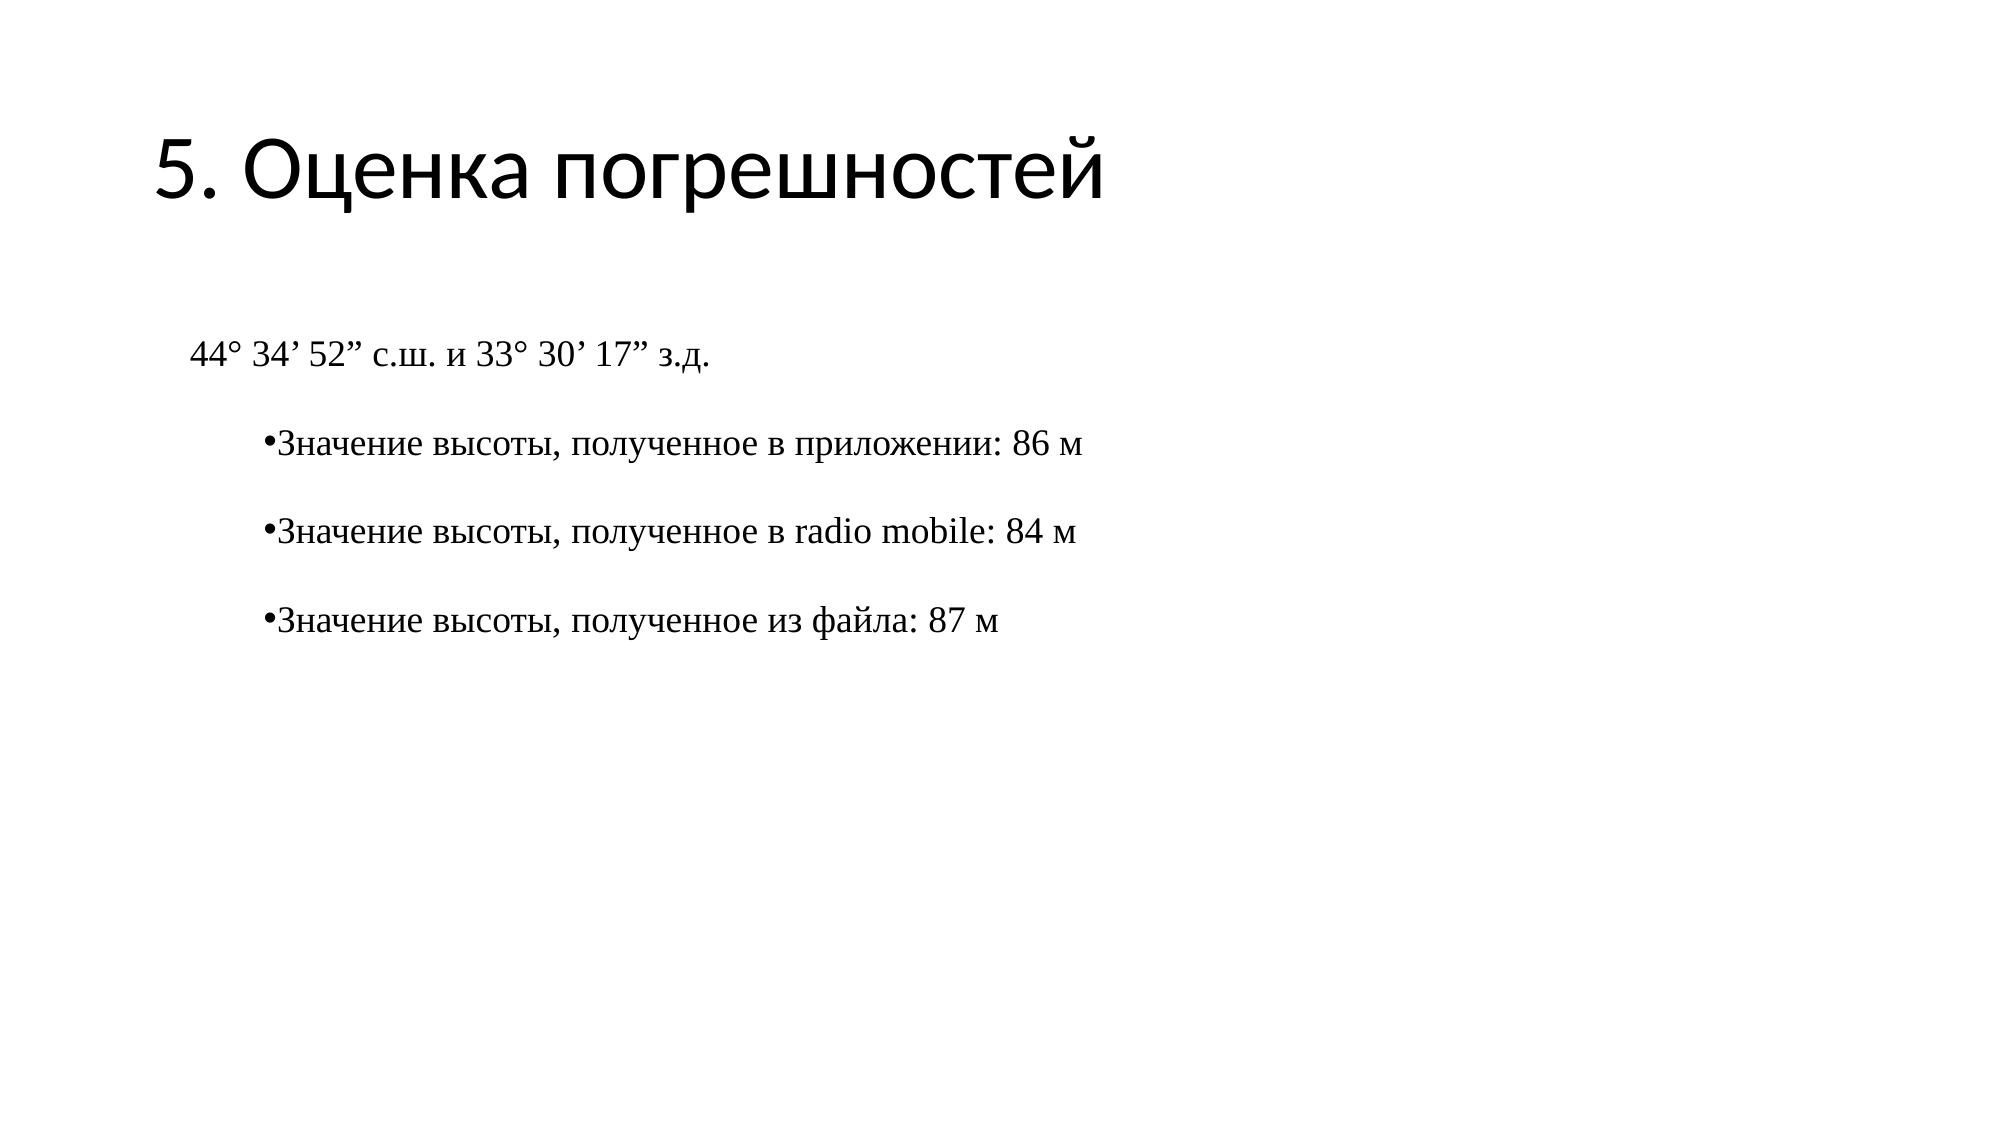

# 5. Оценка погрешностей
44° 34’ 52” с.ш. и 33° 30’ 17” з.д.
Значение высоты, полученное в приложении: 86 м
Значение высоты, полученное в radio mobile: 84 м
Значение высоты, полученное из файла: 87 м